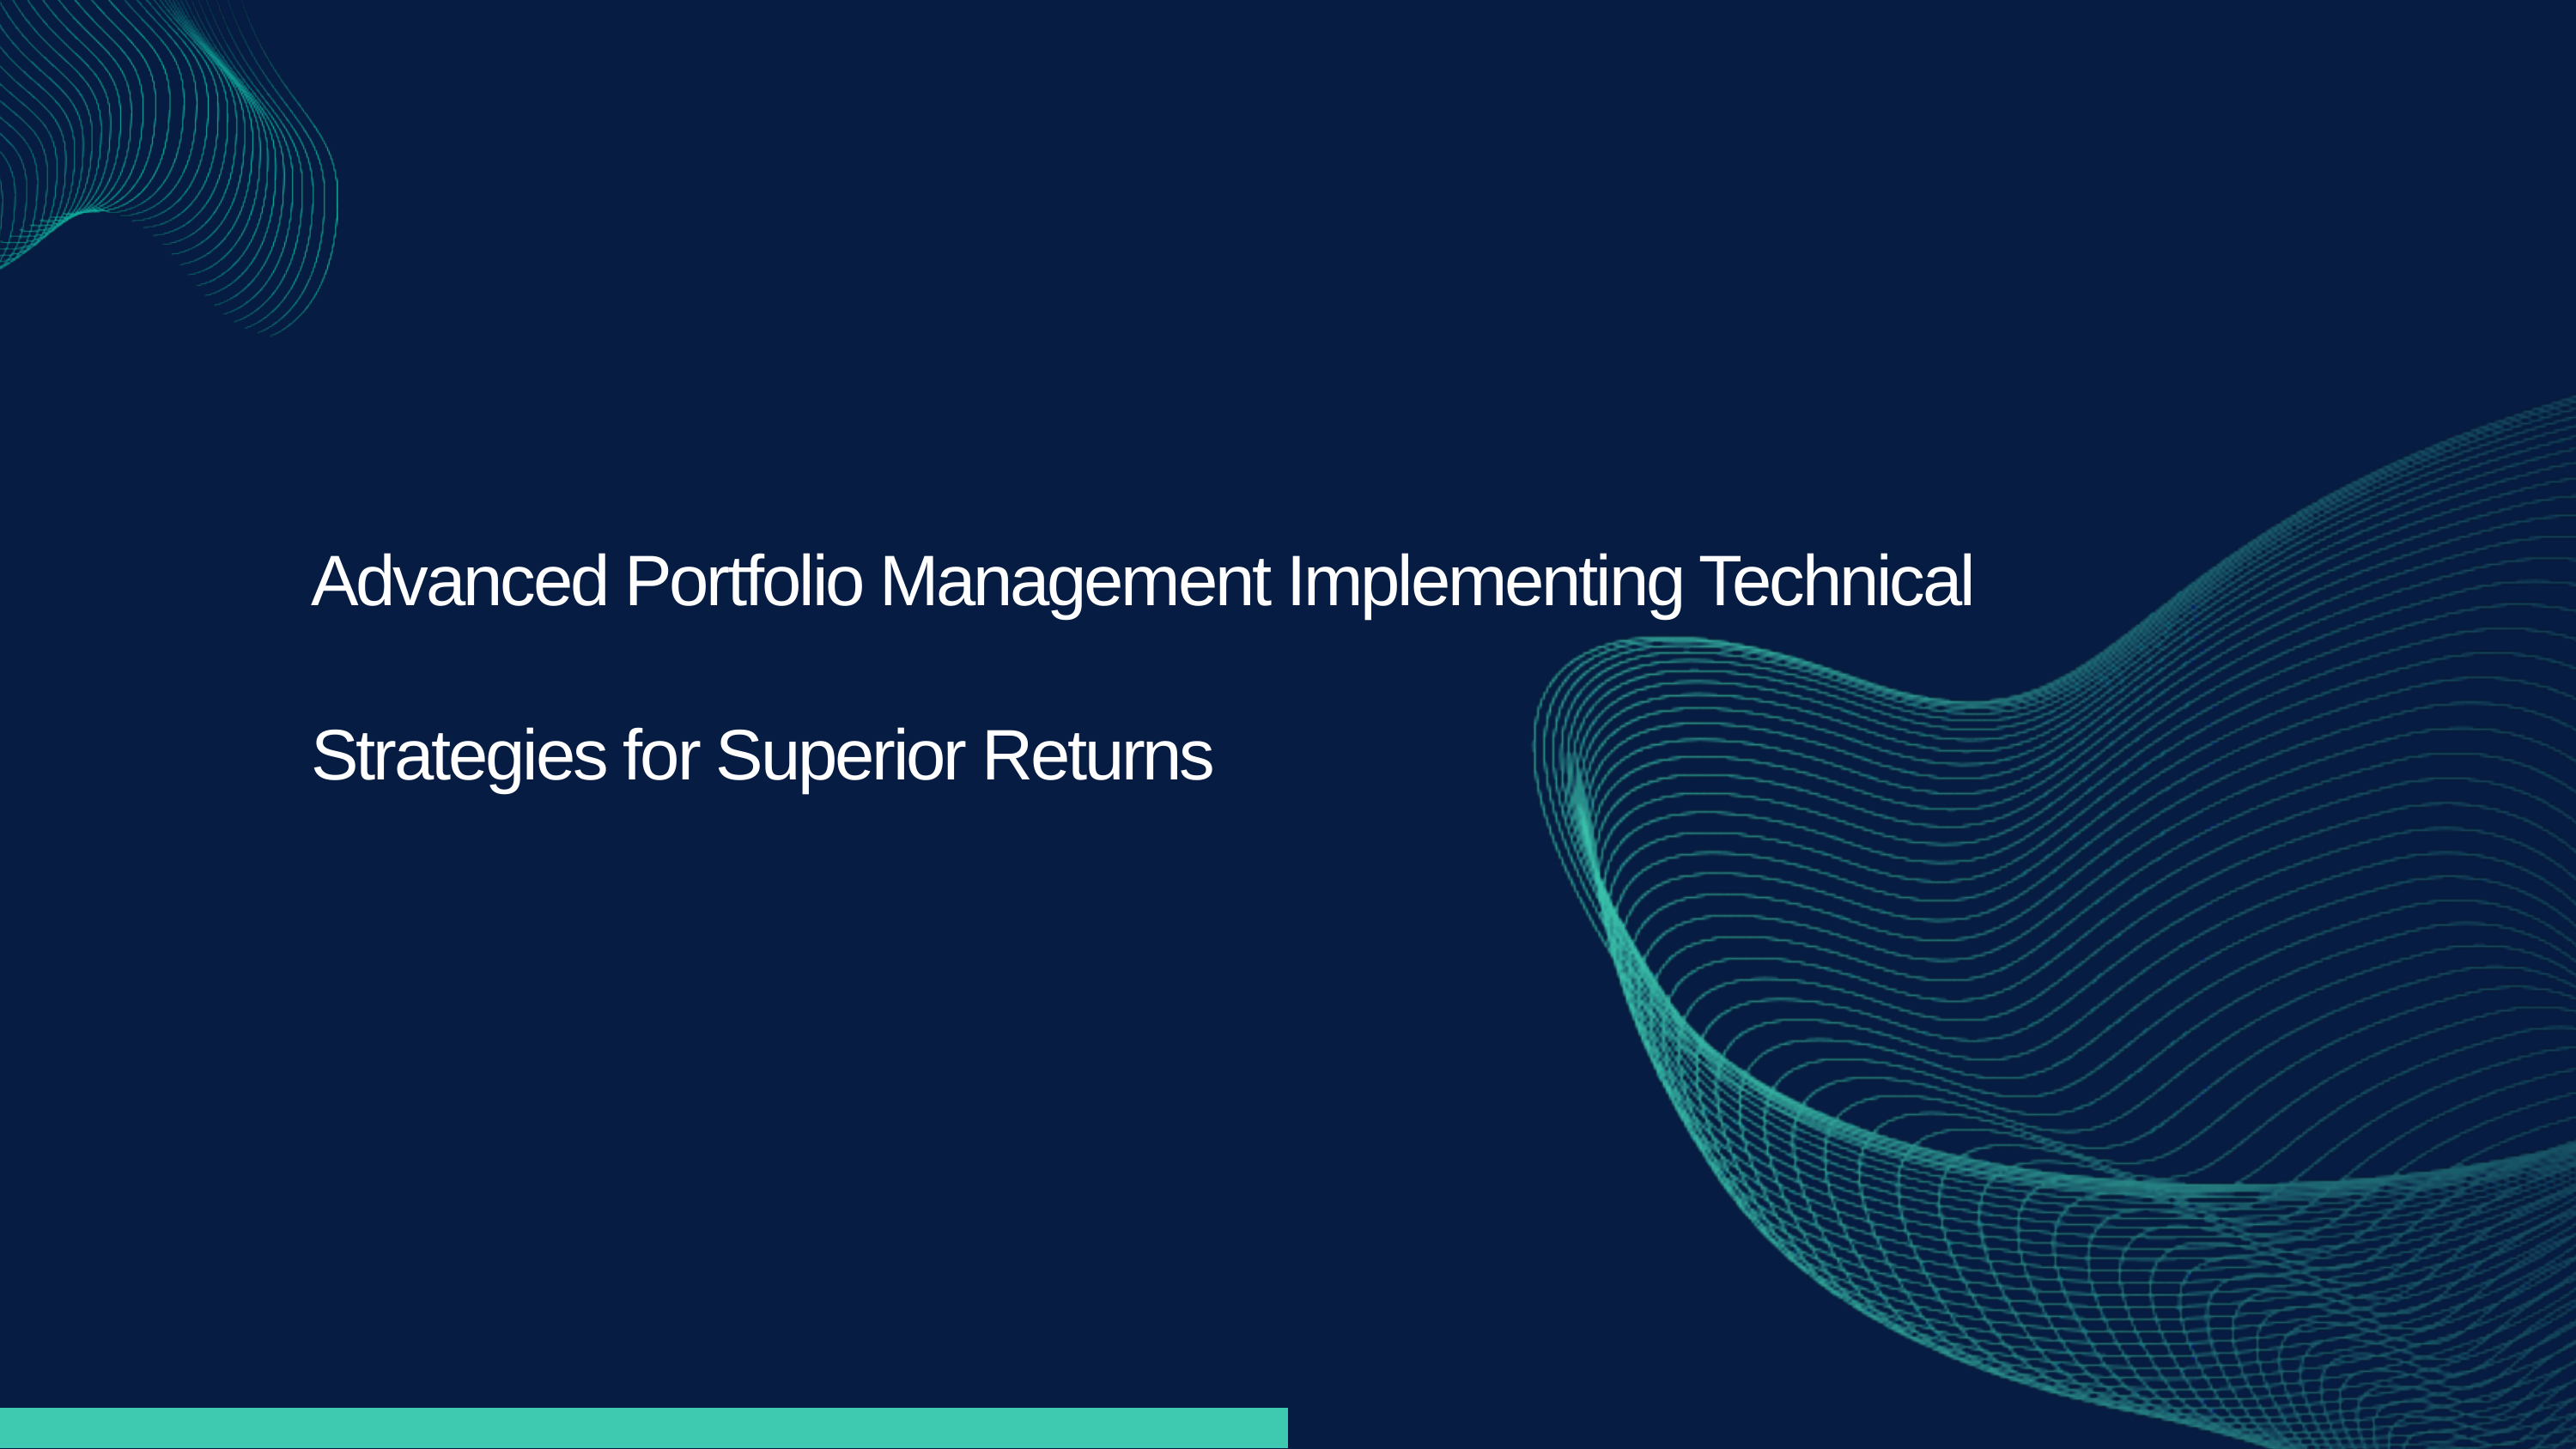

Advanced Portfolio Management Implementing Technical Strategies for Superior Returns